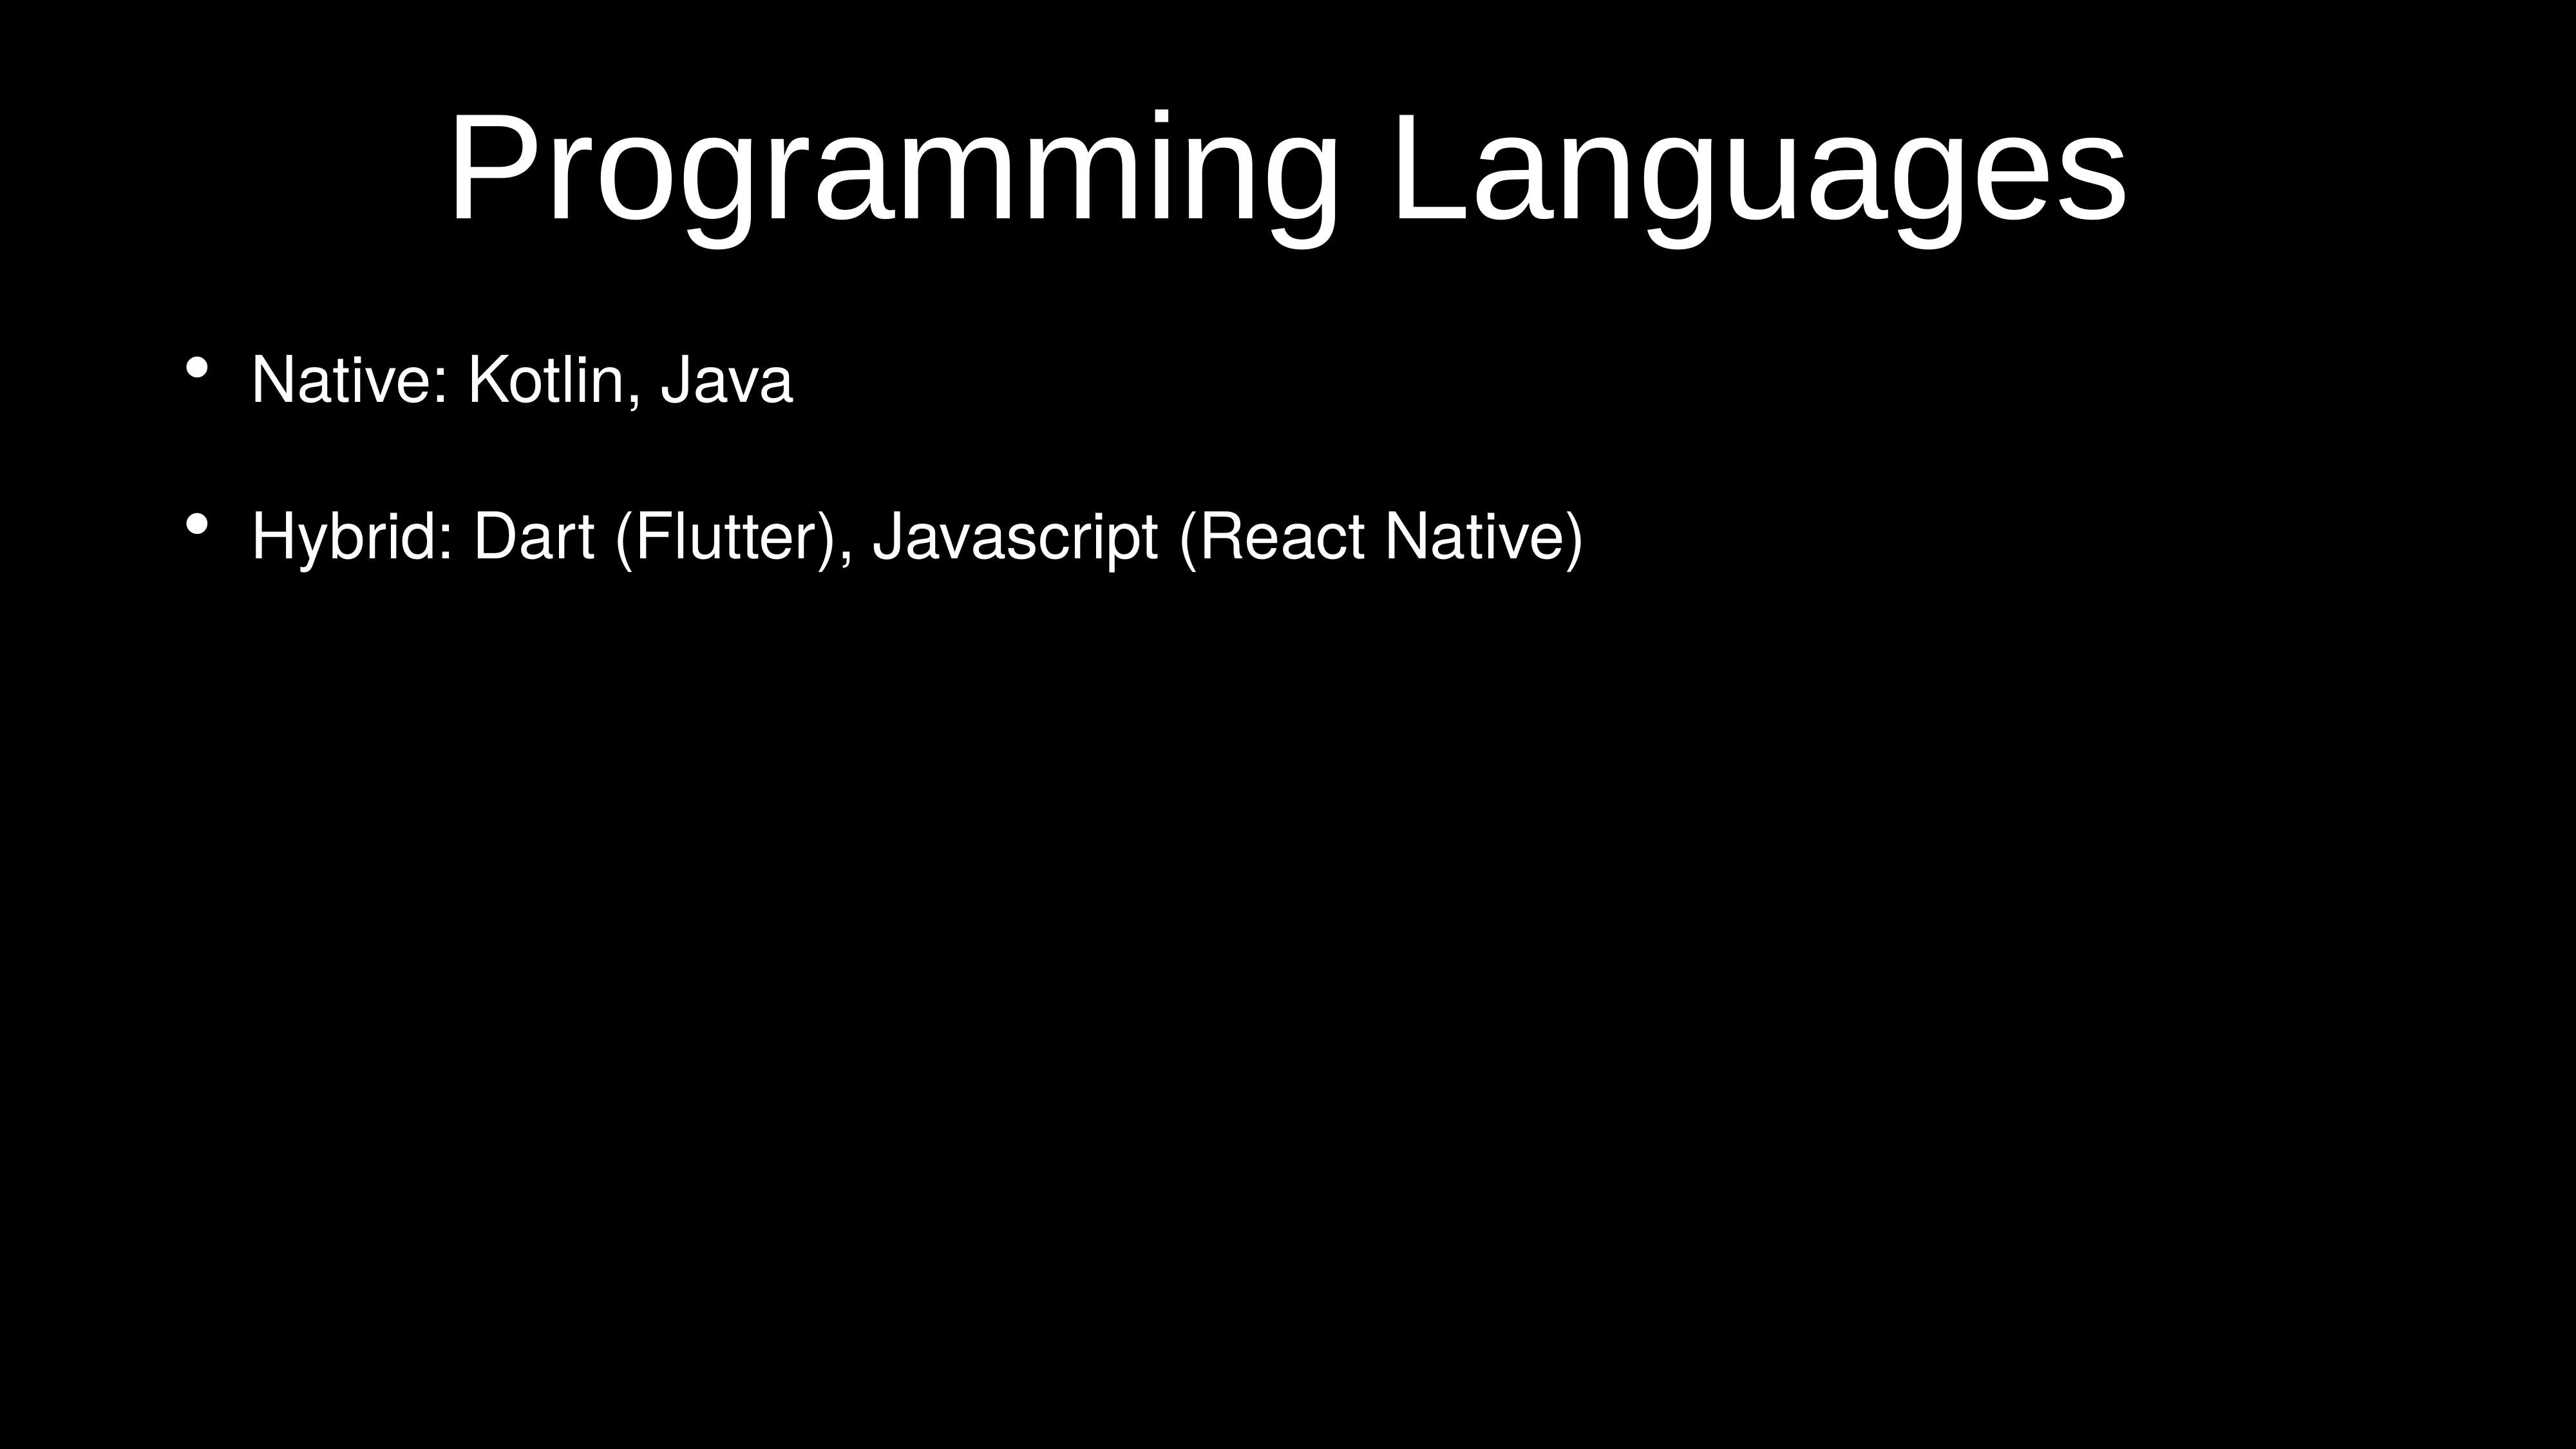

# Programming Languages
Native: Kotlin, Java
Hybrid: Dart (Flutter), Javascript (React Native)